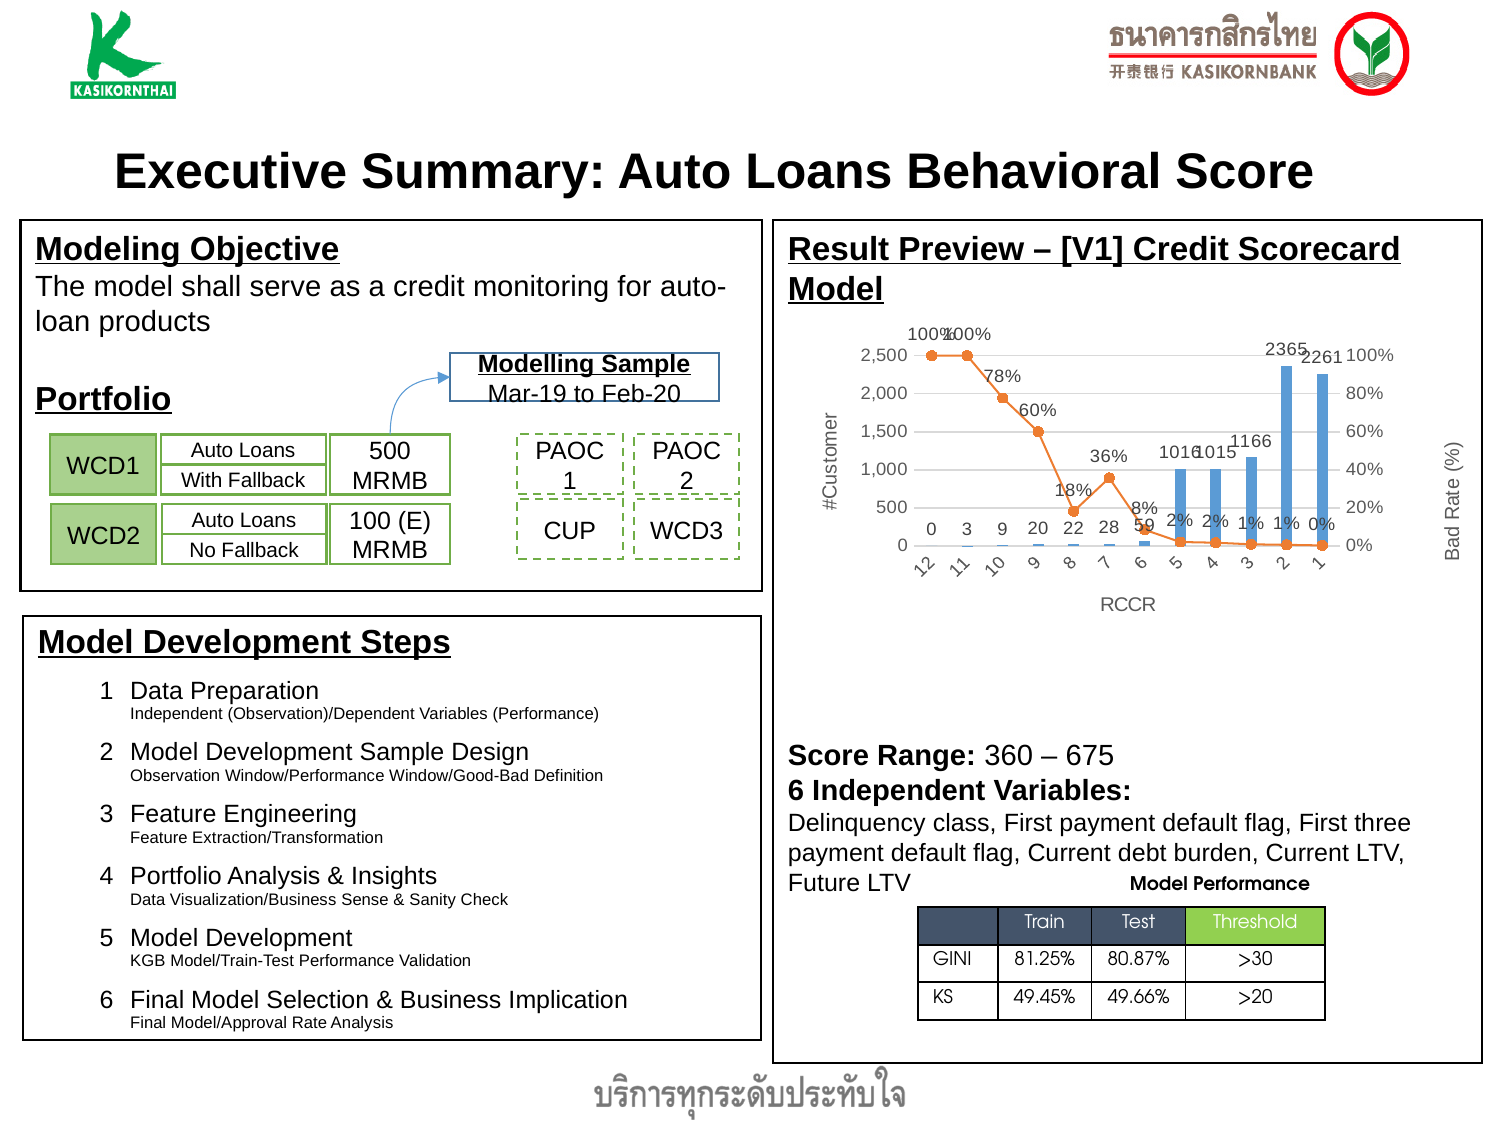

Executive Summary: Auto Loans Behavioral Score
Modeling Objective
The model shall serve as a credit monitoring for auto-loan products

Portfolio
Result Preview – [V1] Credit Scorecard Model

### Chart

| Category | Frequency | bad rate |
|---|---|---|
| 12 | 0.0 | 1.0 |
| 11 | 3.0 | 1.0 |
| 10 | 9.0 | 0.7777777777777778 |
| 9 | 20.0 | 0.6 |
| 8 | 22.0 | 0.18181818181818182 |
| 7 | 28.0 | 0.35714285714285715 |
| 6 | 59.0 | 0.0847457627118644 |
| 5 | 1016.0 | 0.02066929133858268 |
| 4 | 1015.0 | 0.016748768472906402 |
| 3 | 1166.0 | 0.008576329331046312 |
| 2 | 2365.0 | 0.0054968287526427064 |
| 1 | 2261.0 | 0.0026536930561698365 |
Modelling Sample
Mar-19 to Feb-20
PAOC1
PAOC2
WCD1
Auto Loans
500 MRMB
With Fallback
CUP
WCD3
WCD2
Auto Loans
100 (E) MRMB
No Fallback
| Model Development Steps |  |
| --- | --- |
| 1 | Data Preparation Independent (Observation)/Dependent Variables (Performance) |
| 2 | Model Development Sample Design Observation Window/Performance Window/Good-Bad Definition |
| 3 | Feature Engineering Feature Extraction/Transformation |
| 4 | Portfolio Analysis & Insights Data Visualization/Business Sense & Sanity Check |
| 5 | Model Development KGB Model/Train-Test Performance Validation |
| 6 | Final Model Selection & Business Implication Final Model/Approval Rate Analysis |
Score Range: 360 – 675
6 Independent Variables:
Delinquency class, First payment default flag, First three payment default flag, Current debt burden, Current LTV, Future LTV

| Model Performance |  |  |  |
| --- | --- | --- | --- |
|  | Train | Test | Threshold |
| GINI | 81.25% | 80.87% | >30 |
| KS | 49.45% | 49.66% | >20 |